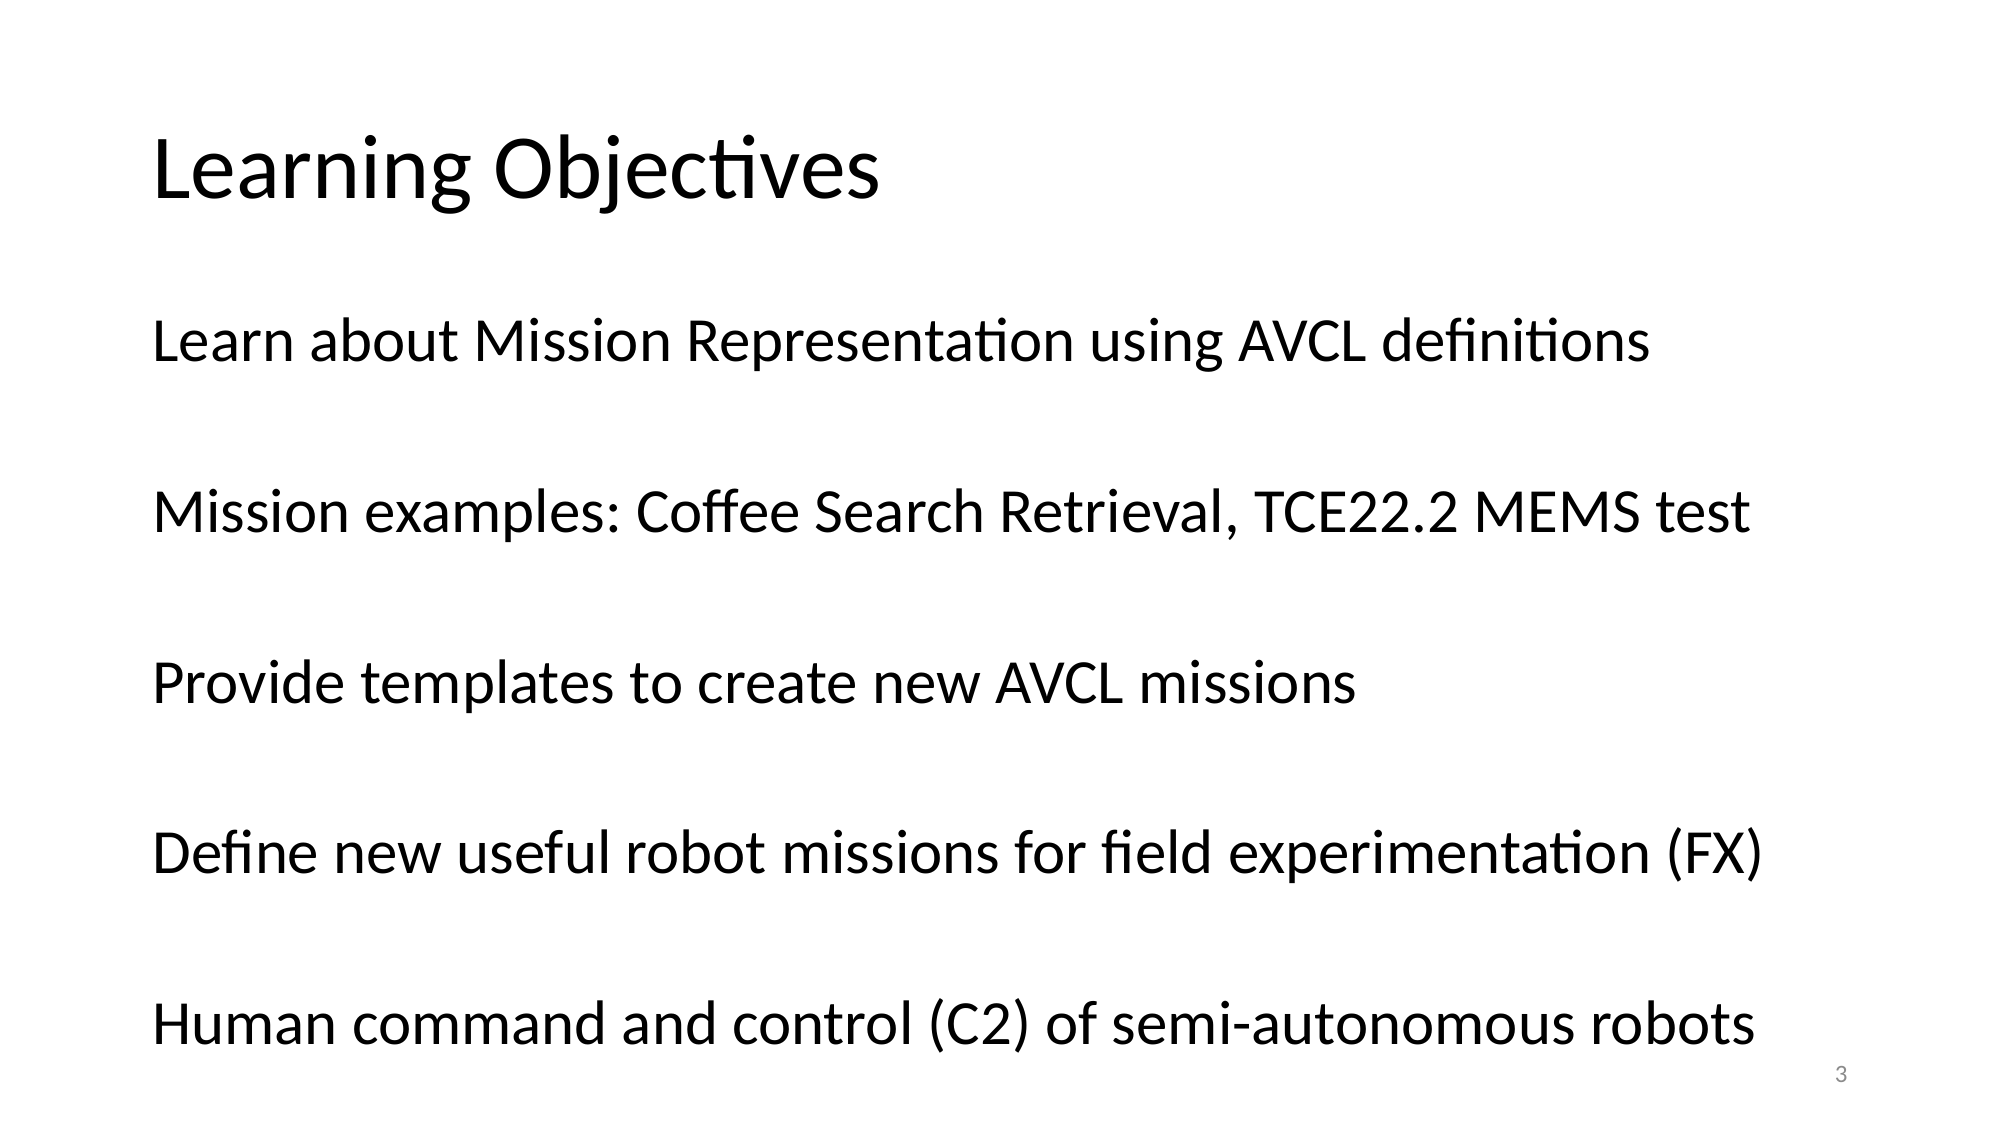

# Learning Objectives
Learn about Mission Representation using AVCL definitions

Mission examples: Coffee Search Retrieval, TCE22.2 MEMS test

Provide templates to create new AVCL missions

Define new useful robot missions for field experimentation (FX)

Human command and control (C2) of semi-autonomous robots
3